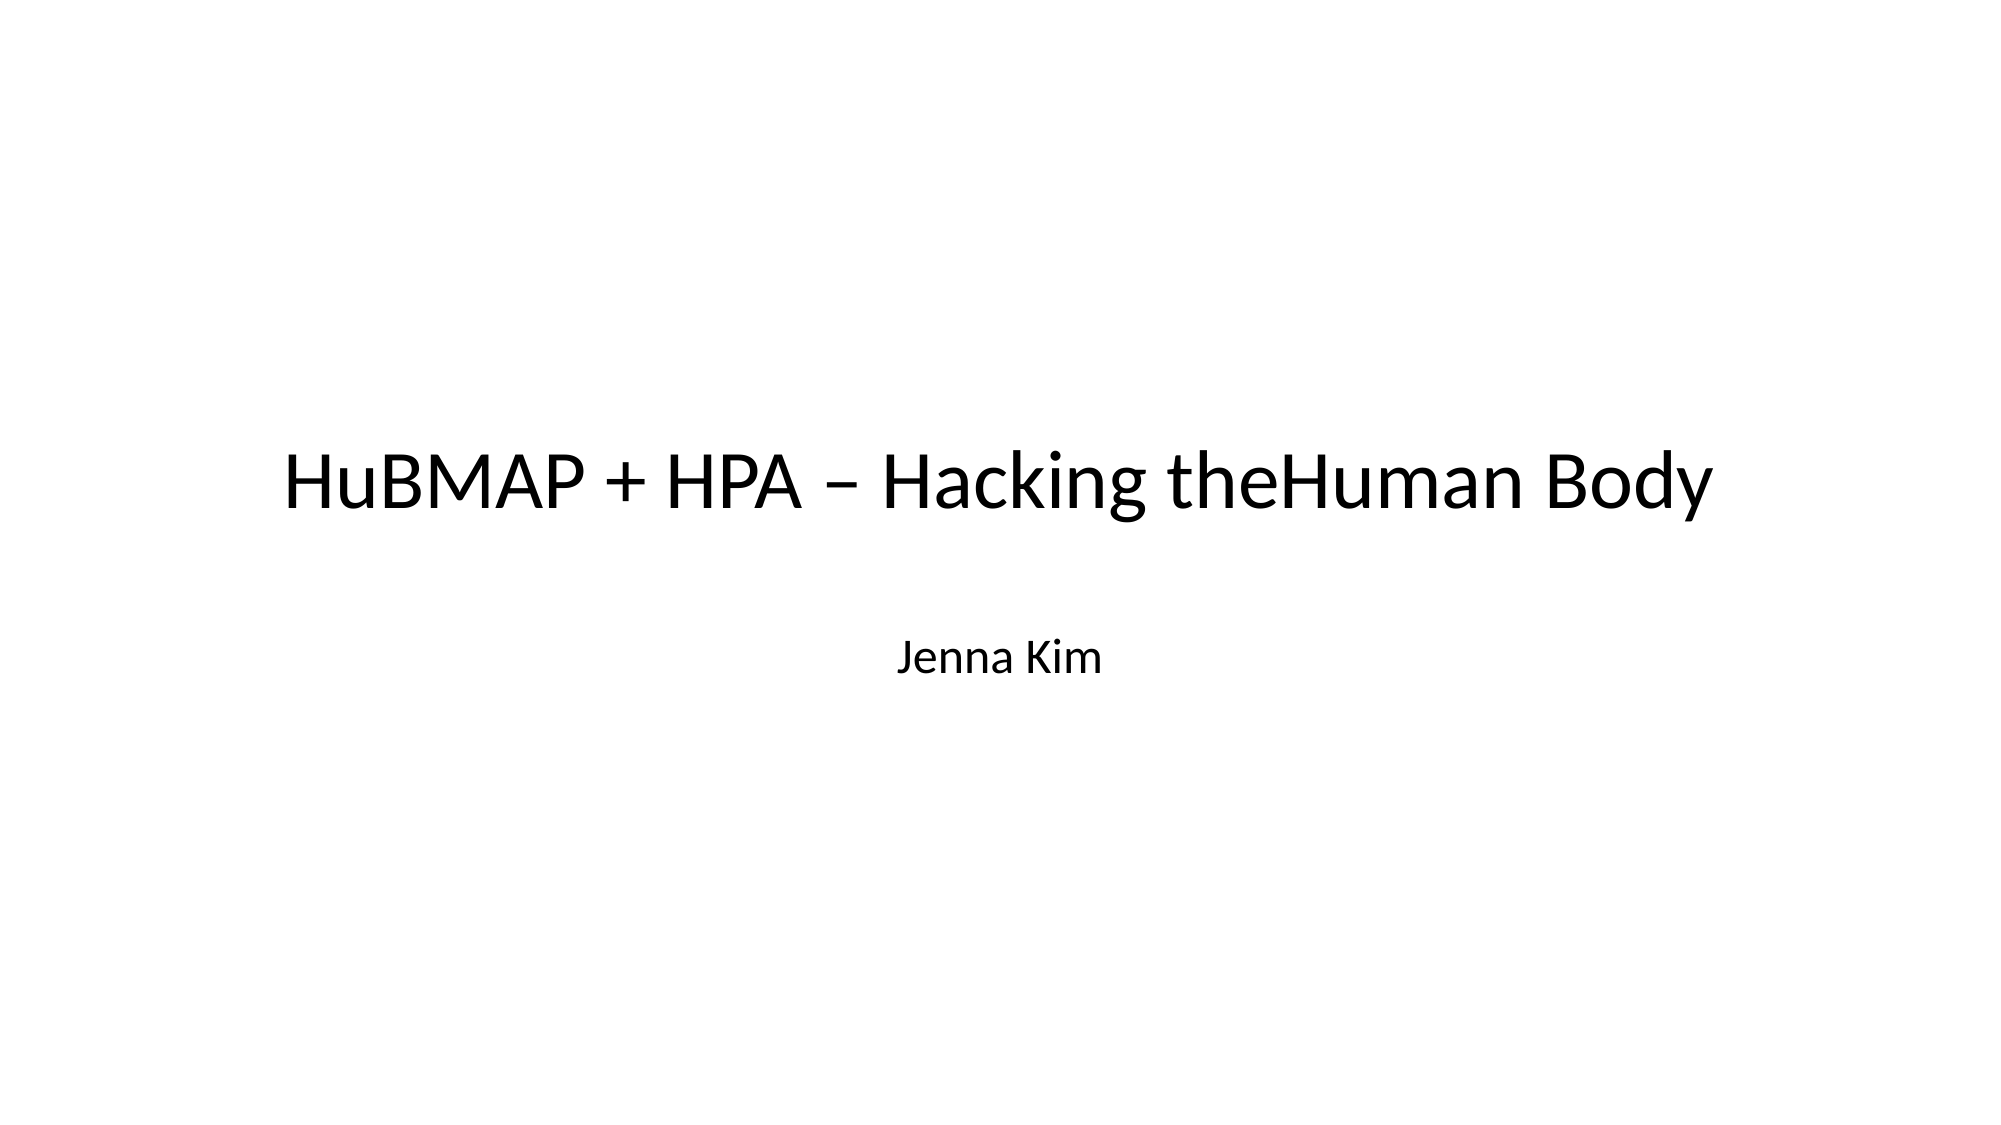

# HuBMAP + HPA – Hacking theHuman Body
Jenna Kim